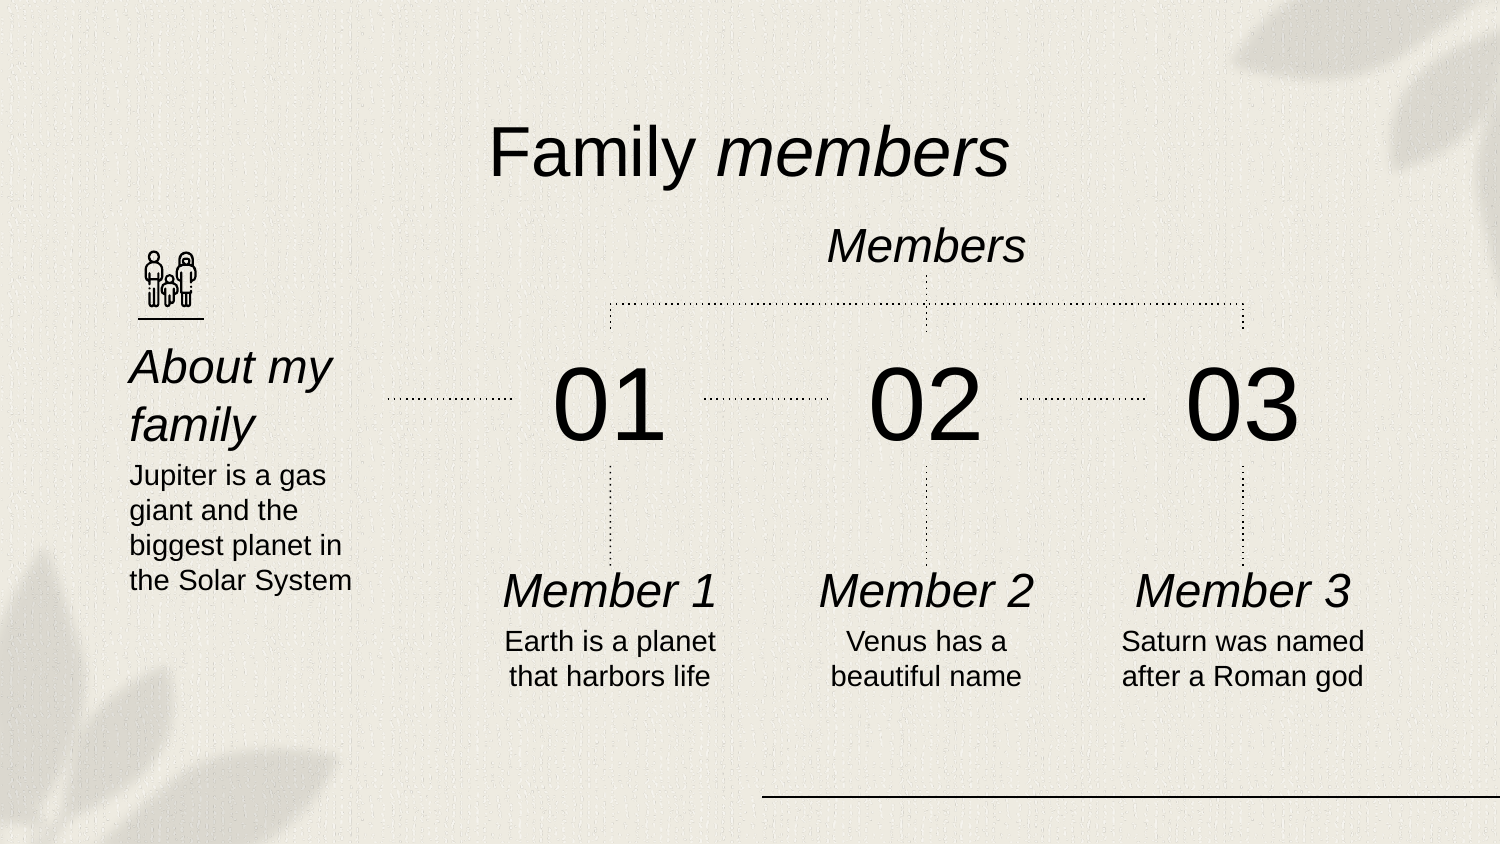

# Family members
Members

About my family
01
02
03
Jupiter is a gas giant and the biggest planet in the Solar System
Member 1
Member 2
Member 3
Earth is a planet that harbors life
Venus has a beautiful name
Saturn was named after a Roman god